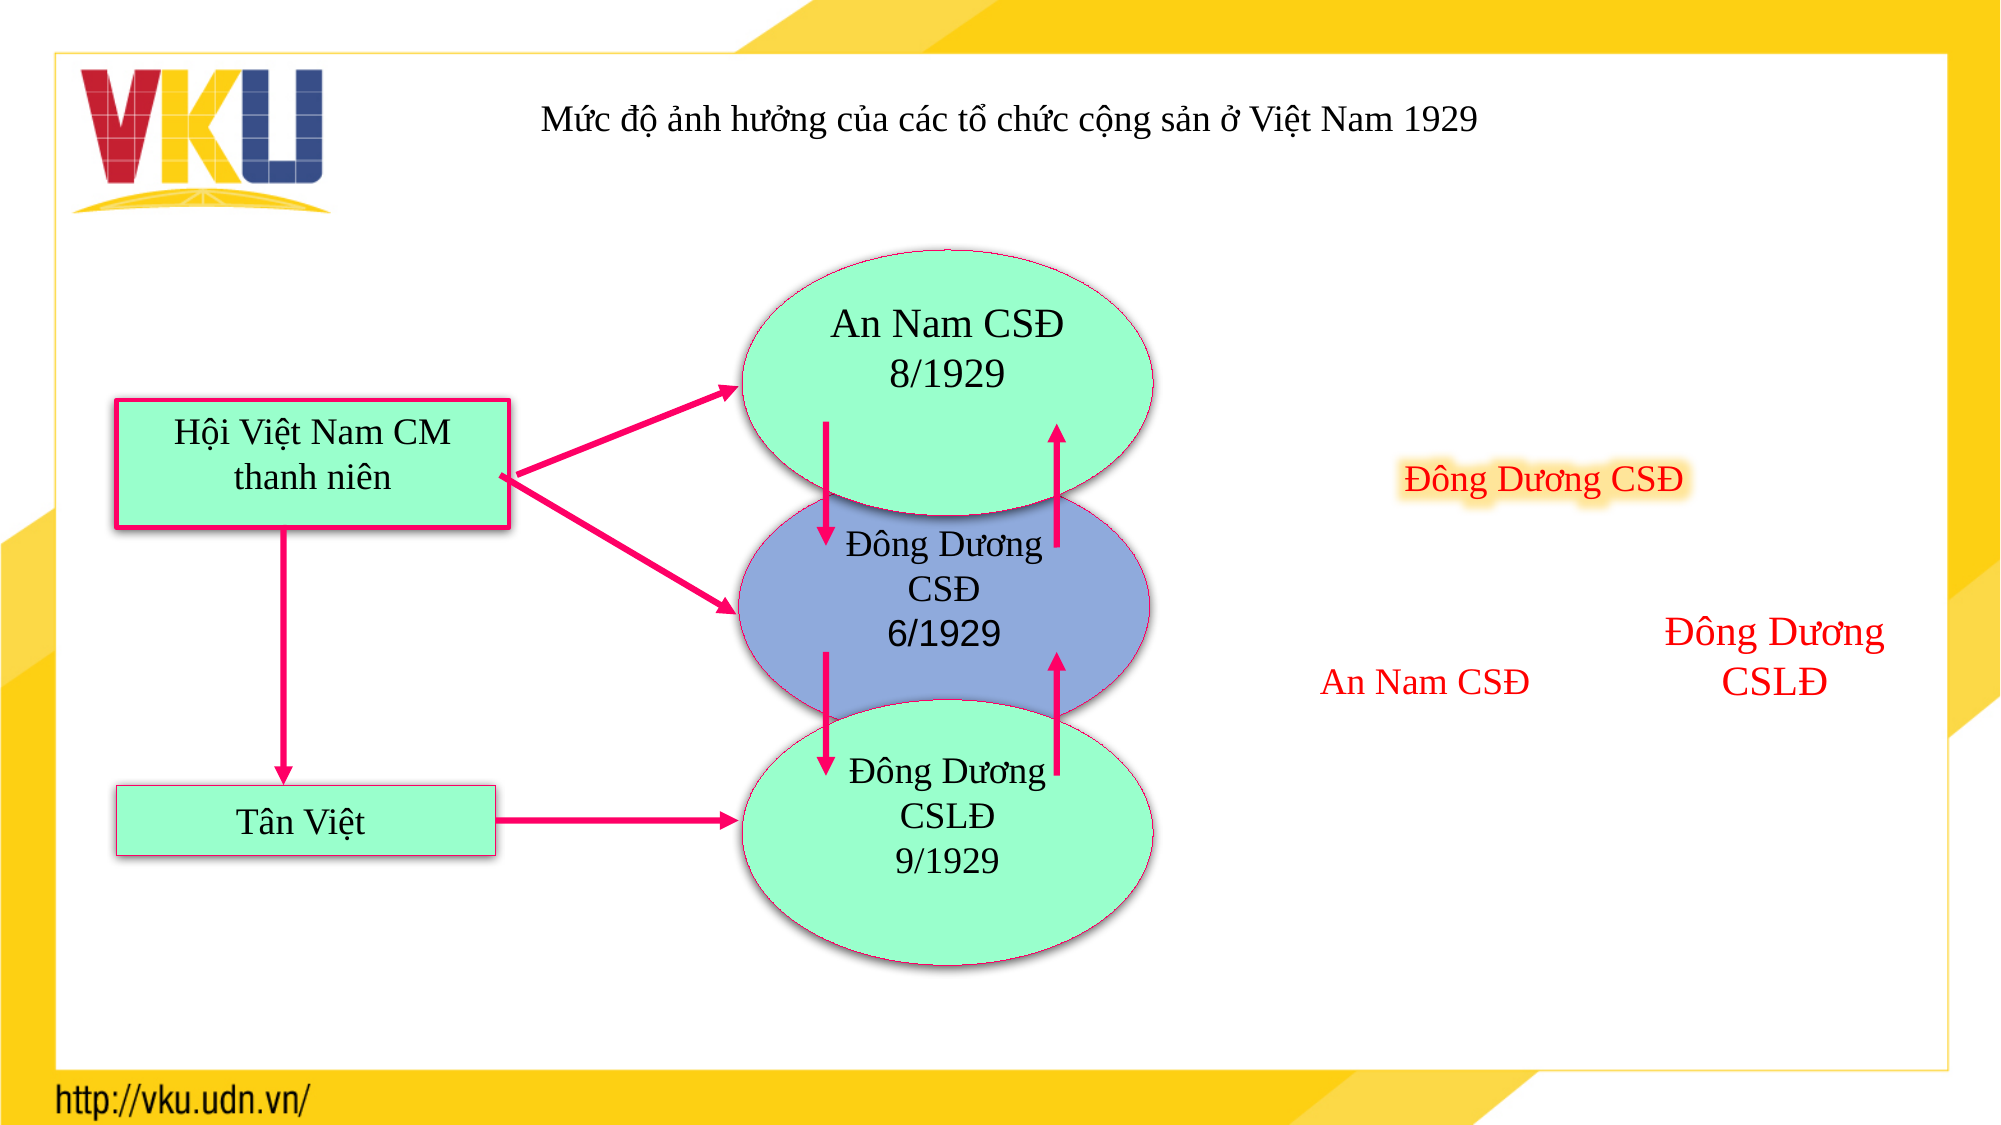

Mức độ ảnh hưởng của các tổ chức cộng sản ở Việt Nam 1929
An Nam CSĐ
8/1929

Đông Dương CSLĐ
9/1929

Đông Dương CSĐ
6/1929

Tân Việt

Hội Việt Nam CM thanh niên
Đông Dương CSĐ
Đông Dương CSLĐ
An Nam CSĐ